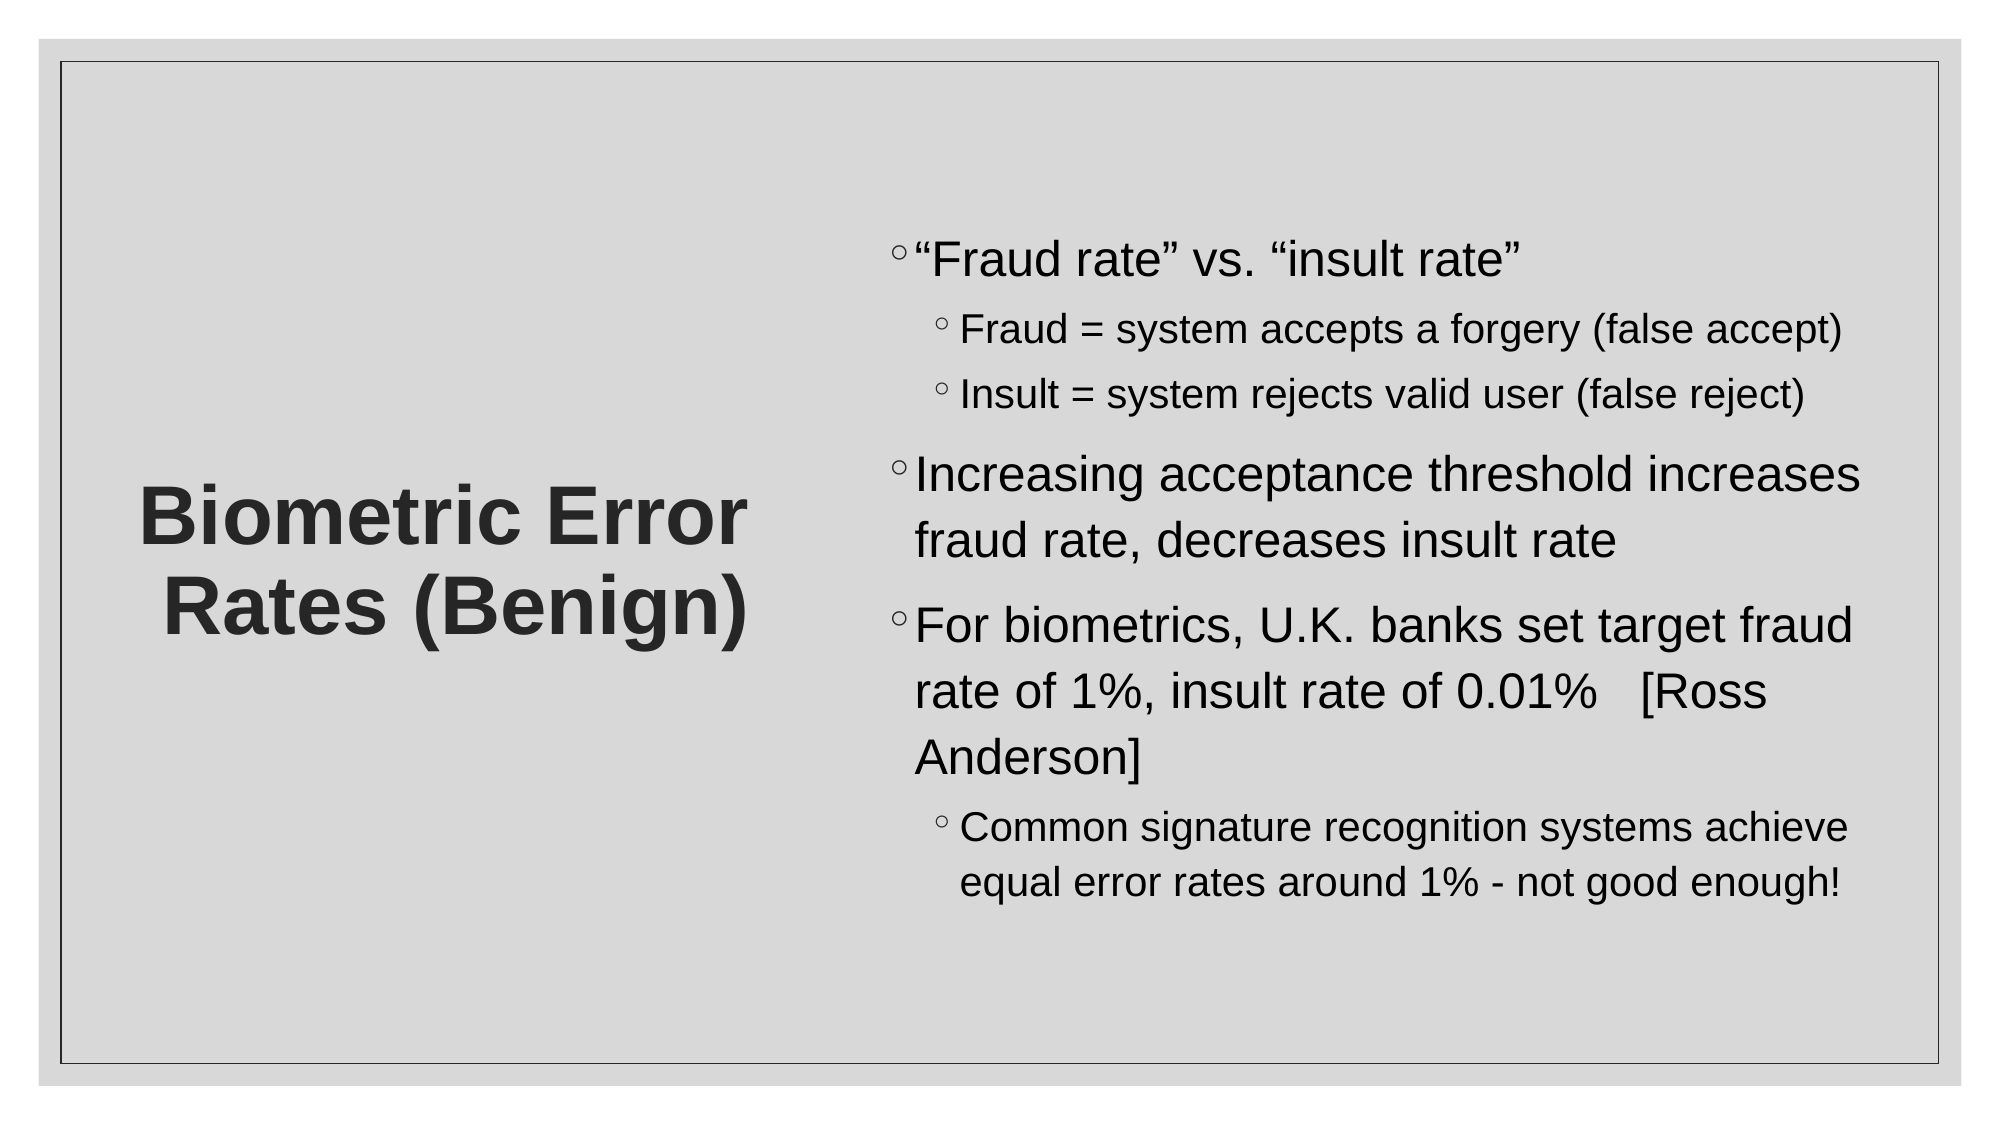

# Biometric Error Rates (Benign)
“Fraud rate” vs. “insult rate”
Fraud = system accepts a forgery (false accept)
Insult = system rejects valid user (false reject)
Increasing acceptance threshold increases fraud rate, decreases insult rate
For biometrics, U.K. banks set target fraud rate of 1%, insult rate of 0.01%   [Ross Anderson]
Common signature recognition systems achieve equal error rates around 1% - not good enough!